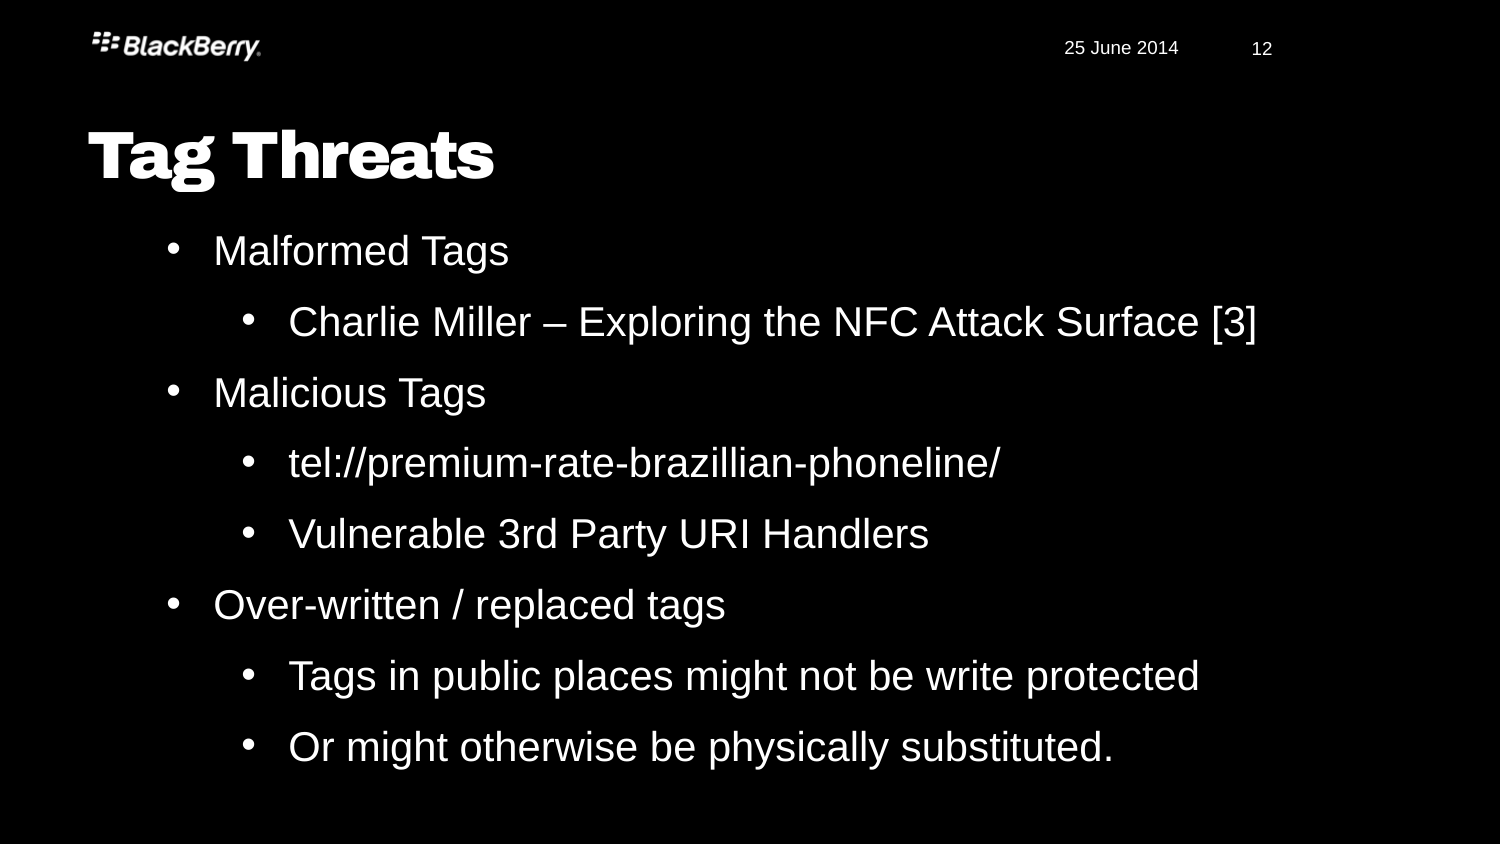

Tag Threats
Malformed Tags
Charlie Miller – Exploring the NFC Attack Surface [3]
Malicious Tags
tel://premium-rate-brazillian-phoneline/
Vulnerable 3rd Party URI Handlers
Over-written / replaced tags
Tags in public places might not be write protected
Or might otherwise be physically substituted.